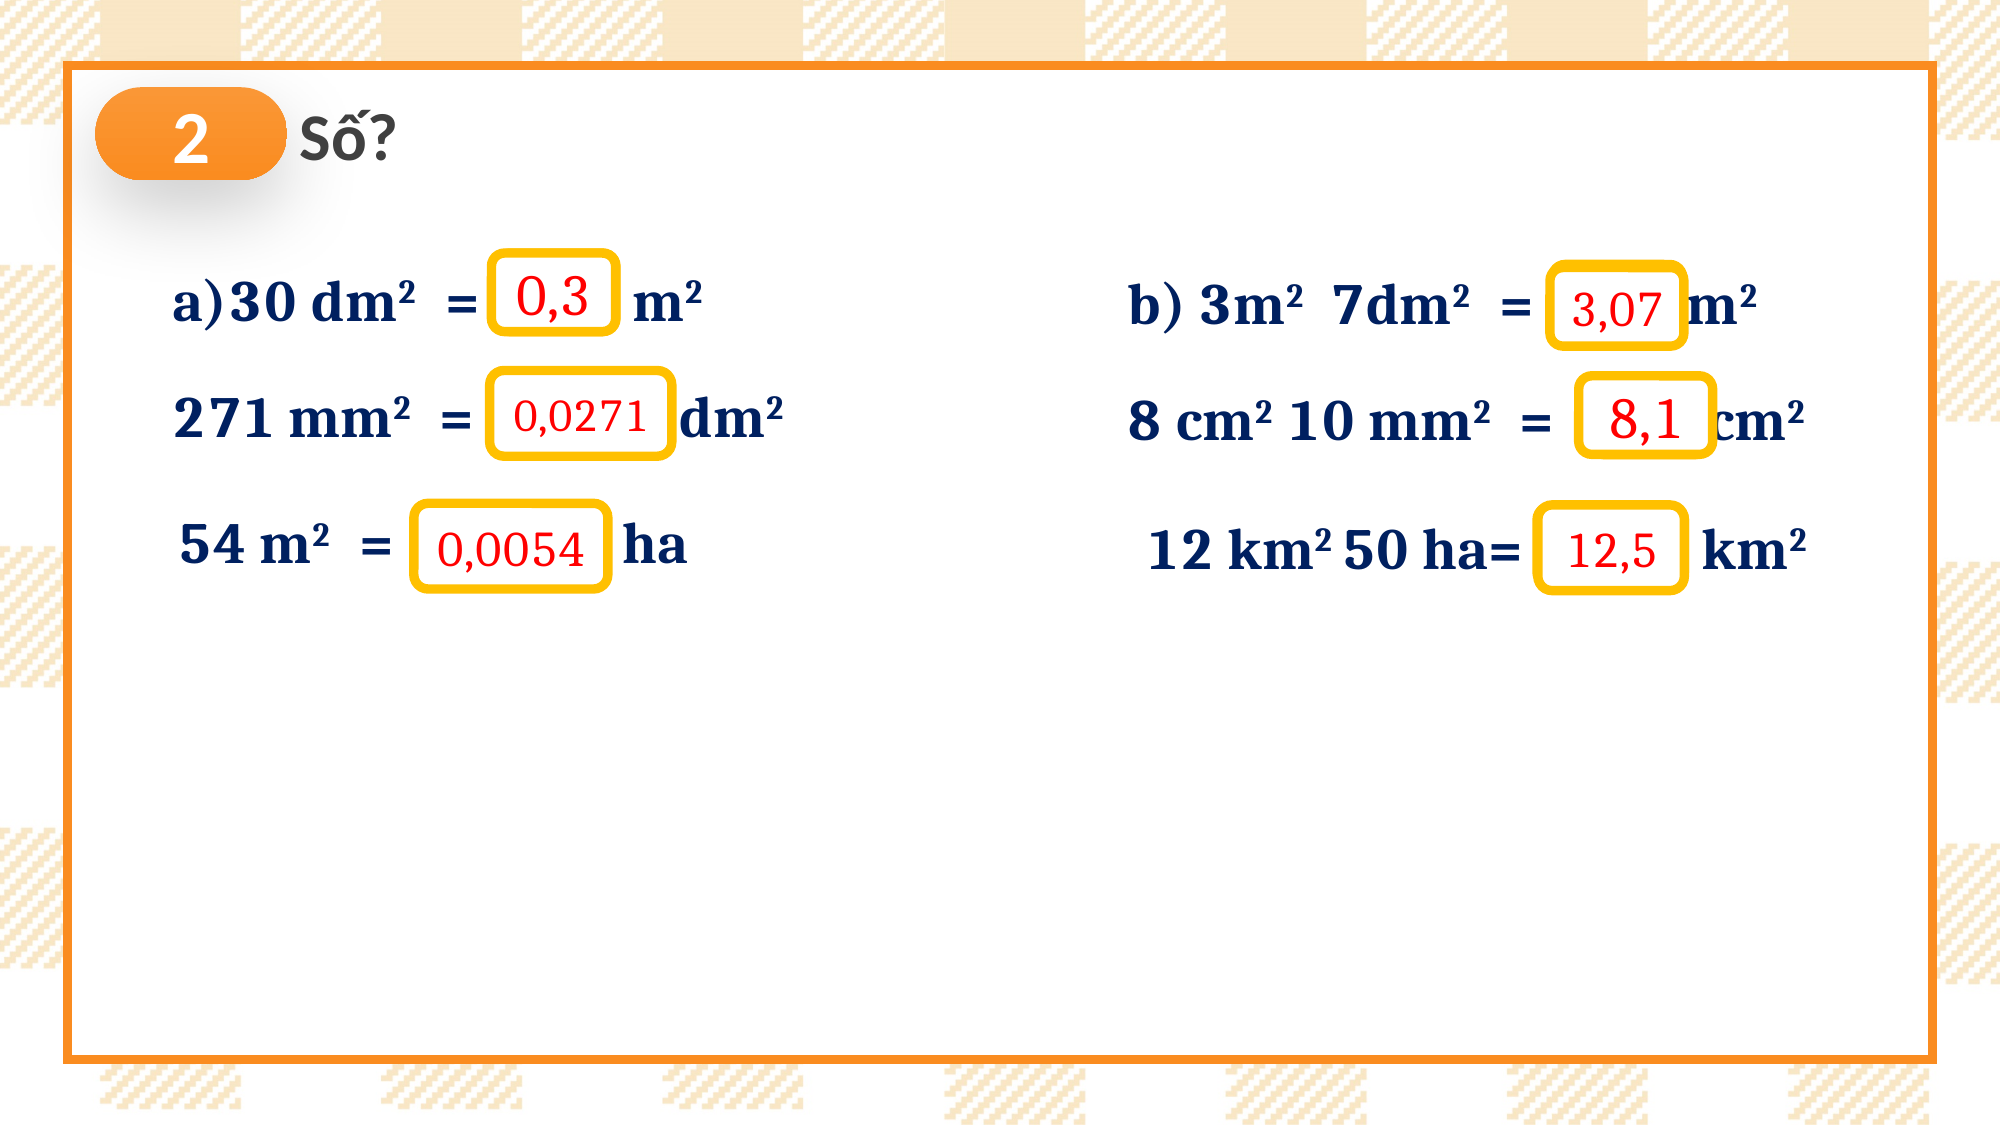

Số?
2
0,3
?
30 dm2   =            m2
b) 3m2  7dm2   =            m2

?
3,07
0,0271
271 mm2   =                dm2
?
8 cm2 10 mm2   =            cm2
8,1
?
54 m2   =                  ha
0,0054
12 km2 50 ha=              km2
?
12,5
?